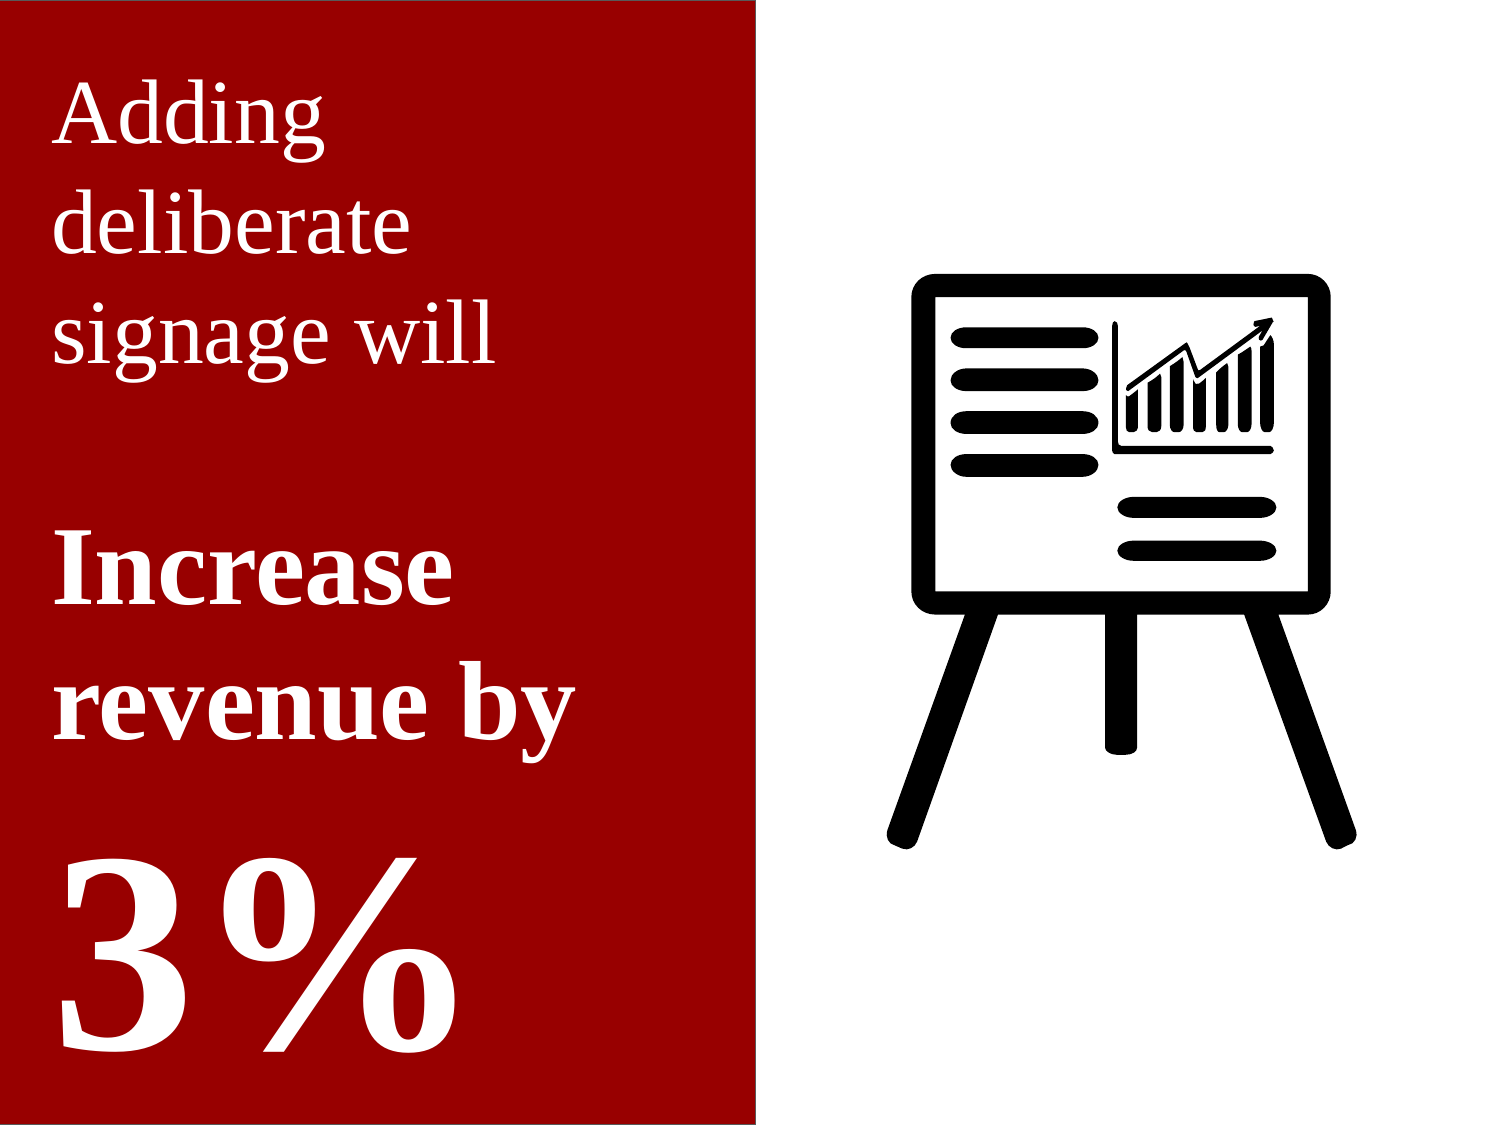

Adding deliberate signage will

Increase revenue by
3%